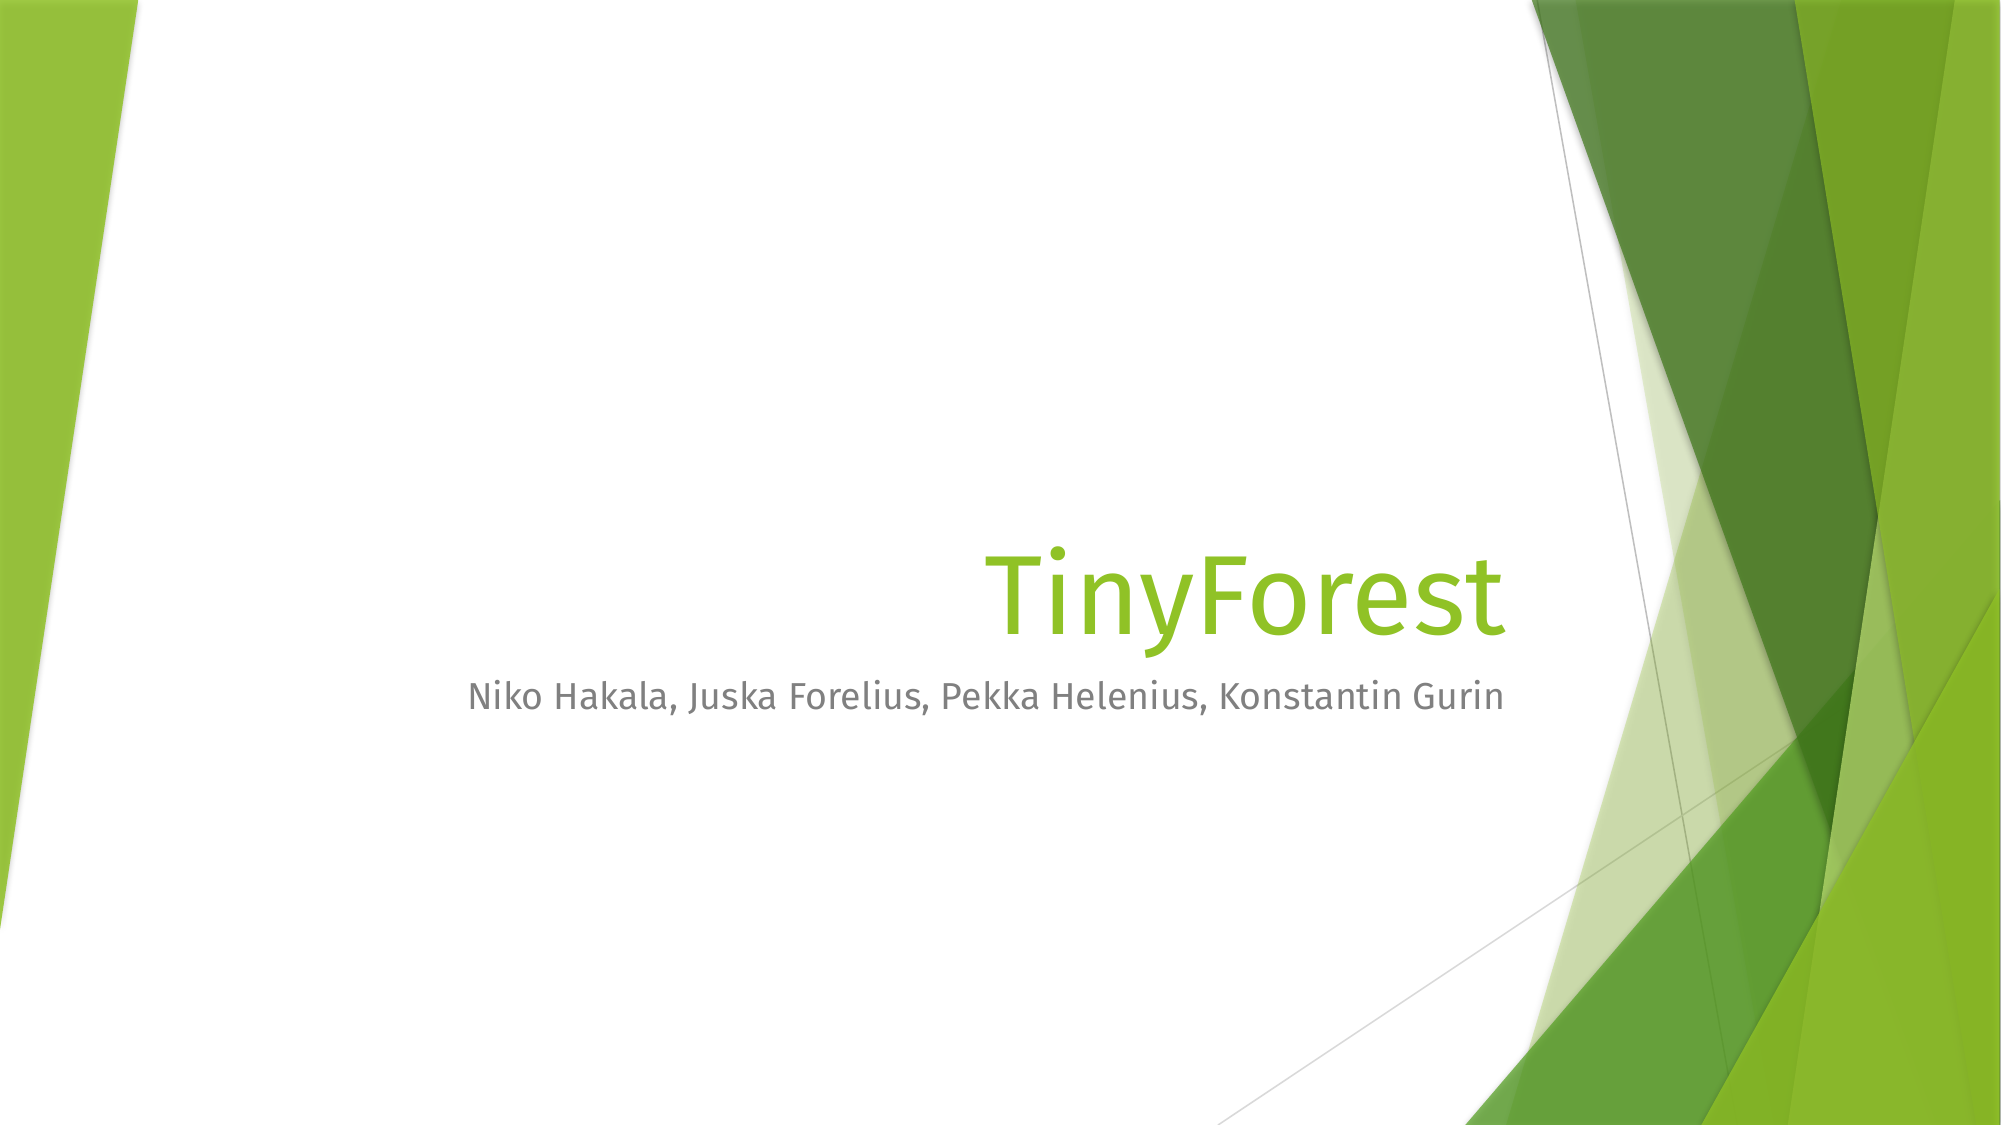

# TinyForest
Niko Hakala, Juska Forelius, Pekka Helenius, Konstantin Gurin